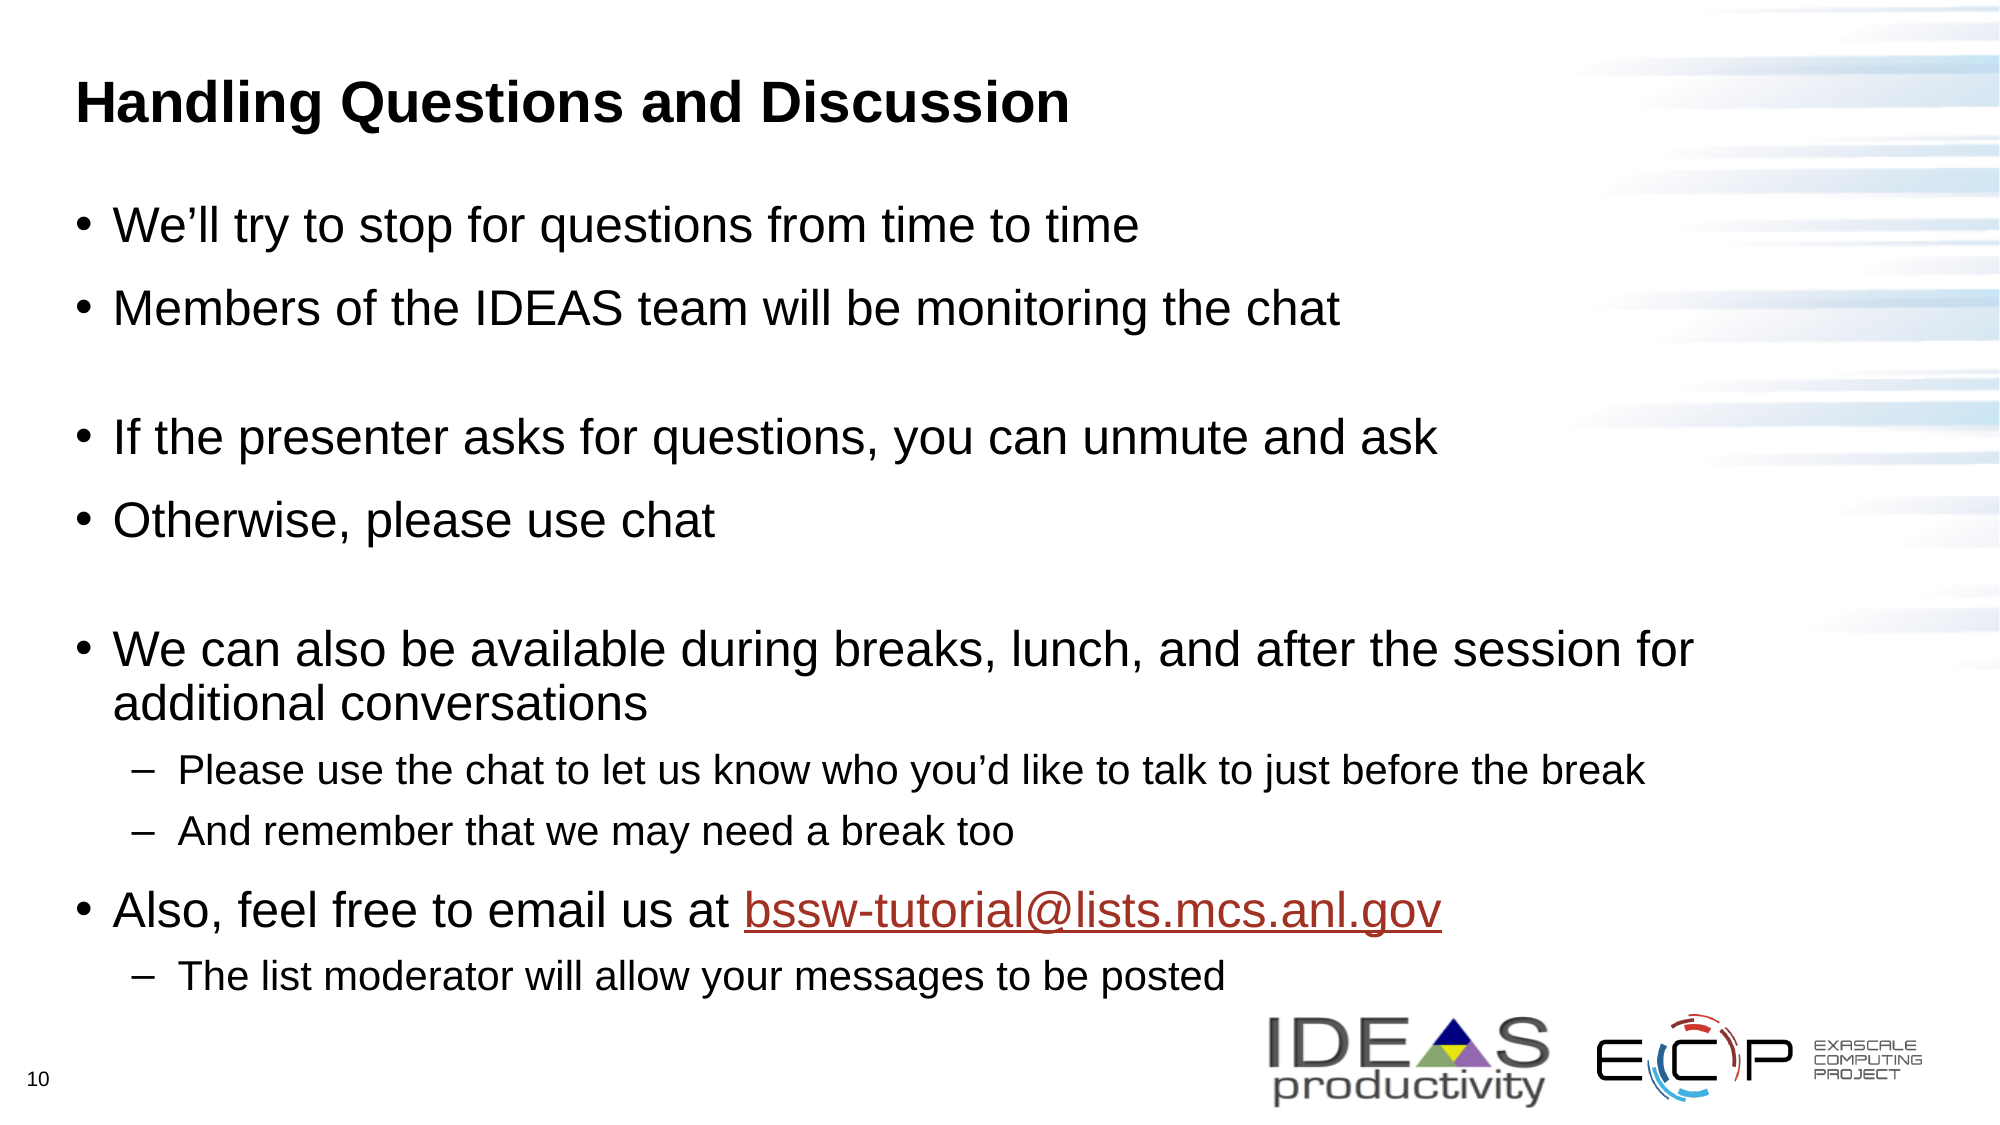

# Handling Questions and Discussion
We’ll try to stop for questions from time to time
Members of the IDEAS team will be monitoring the chat
If the presenter asks for questions, you can unmute and ask
Otherwise, please use chat
We can also be available during breaks, lunch, and after the session for additional conversations
Please use the chat to let us know who you’d like to talk to just before the break
And remember that we may need a break too
Also, feel free to email us at bssw-tutorial@lists.mcs.anl.gov
The list moderator will allow your messages to be posted